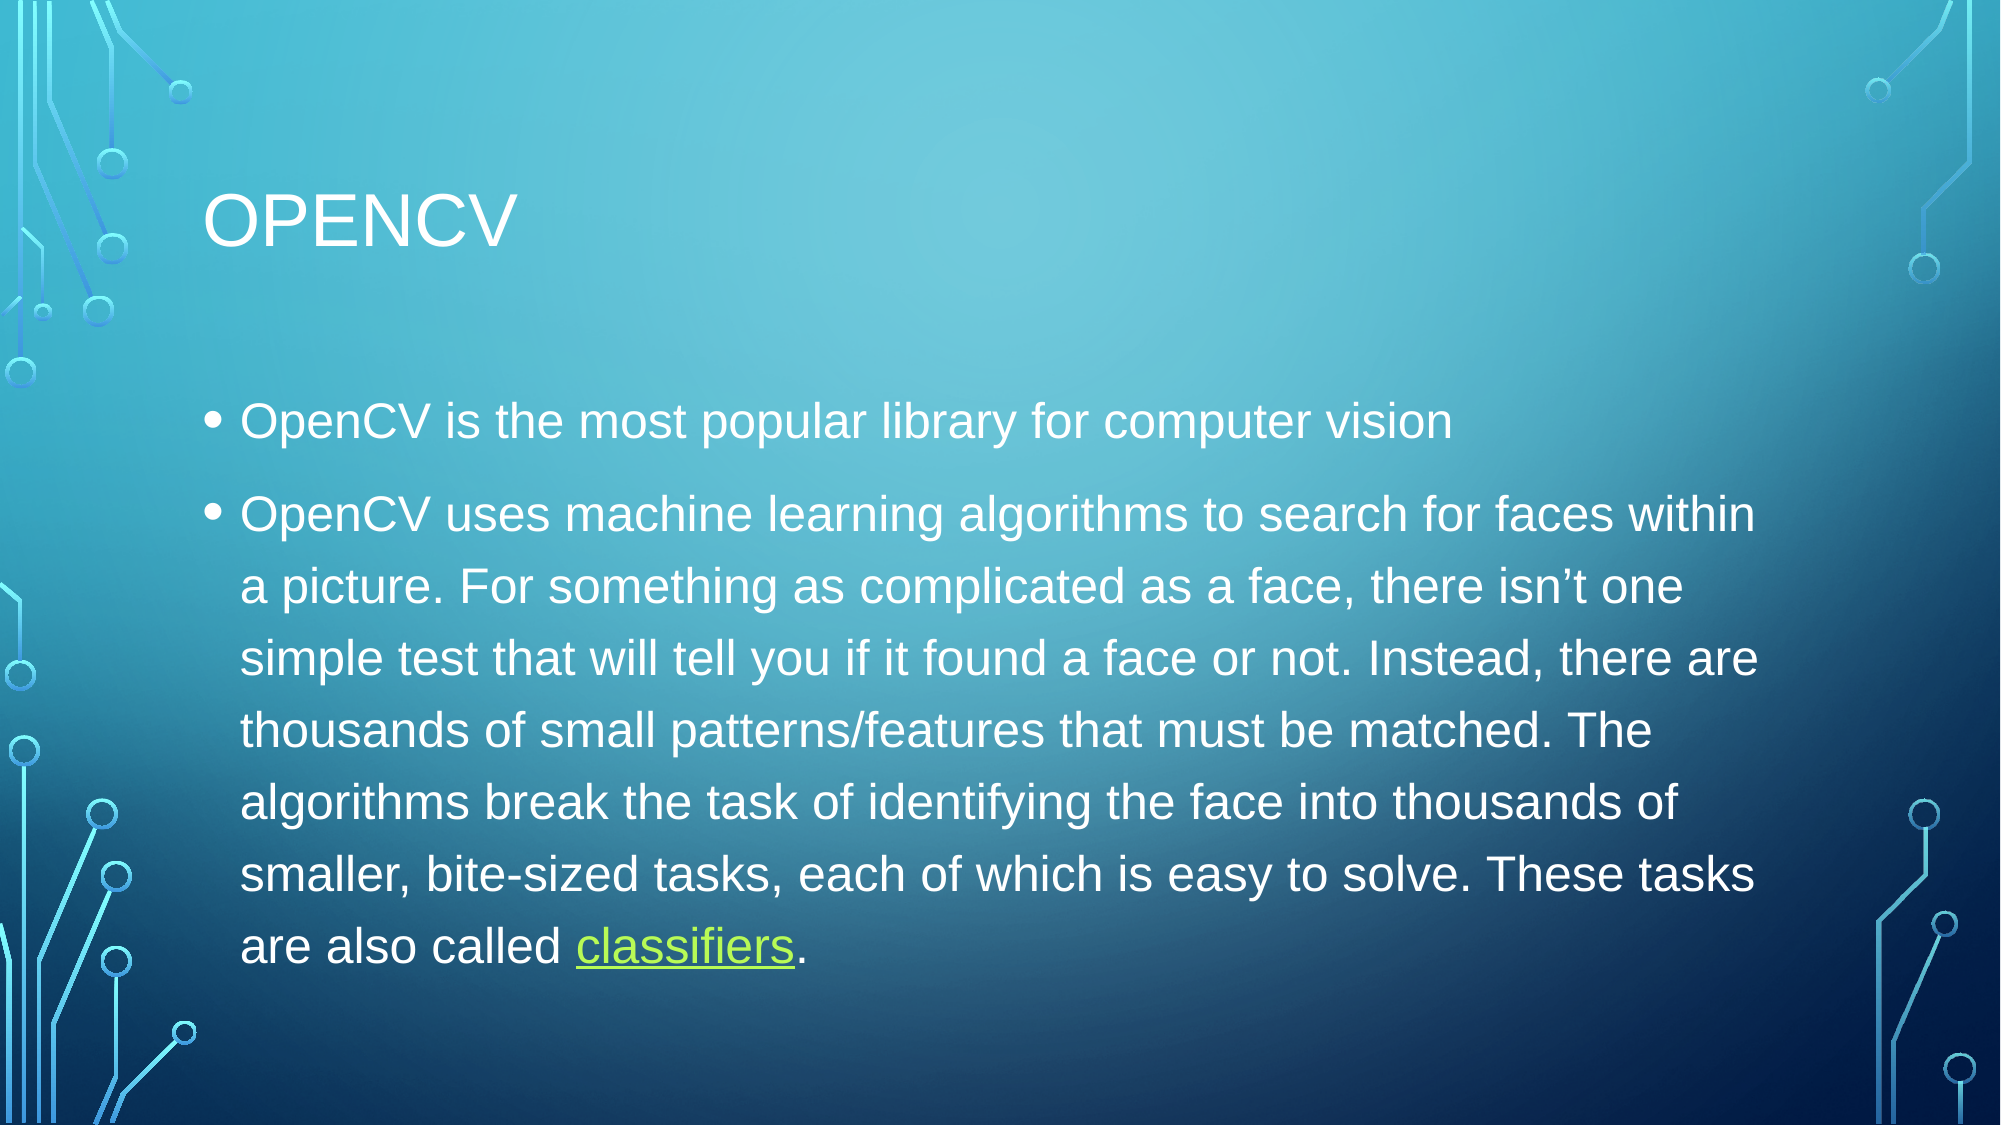

# OPENCV
OpenCV is the most popular library for computer vision
OpenCV uses machine learning algorithms to search for faces within a picture. For something as complicated as a face, there isn’t one simple test that will tell you if it found a face or not. Instead, there are thousands of small patterns/features that must be matched. The algorithms break the task of identifying the face into thousands of smaller, bite-sized tasks, each of which is easy to solve. These tasks are also called classifiers.